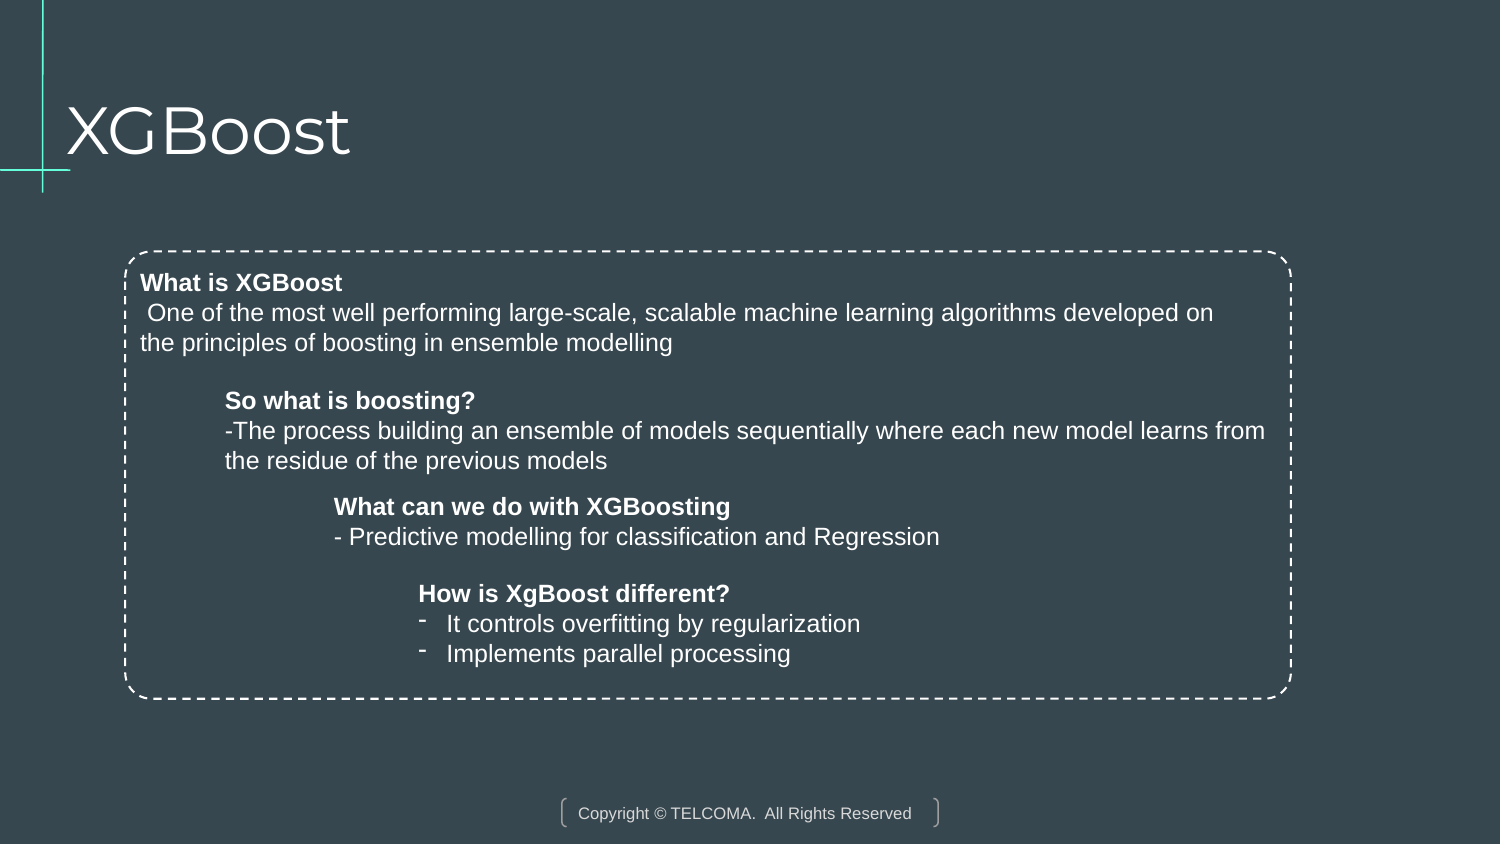

# XGBoost

What is XGBoost
 One of the most well performing large-scale, scalable machine learning algorithms developed on the principles of boosting in ensemble modelling

So what is boosting?
-The process building an ensemble of models sequentially where each new model learns from the residue of the previous models
What can we do with XGBoosting
- Predictive modelling for classification and Regression
How is XgBoost different?
It controls overfitting by regularization
Implements parallel processing